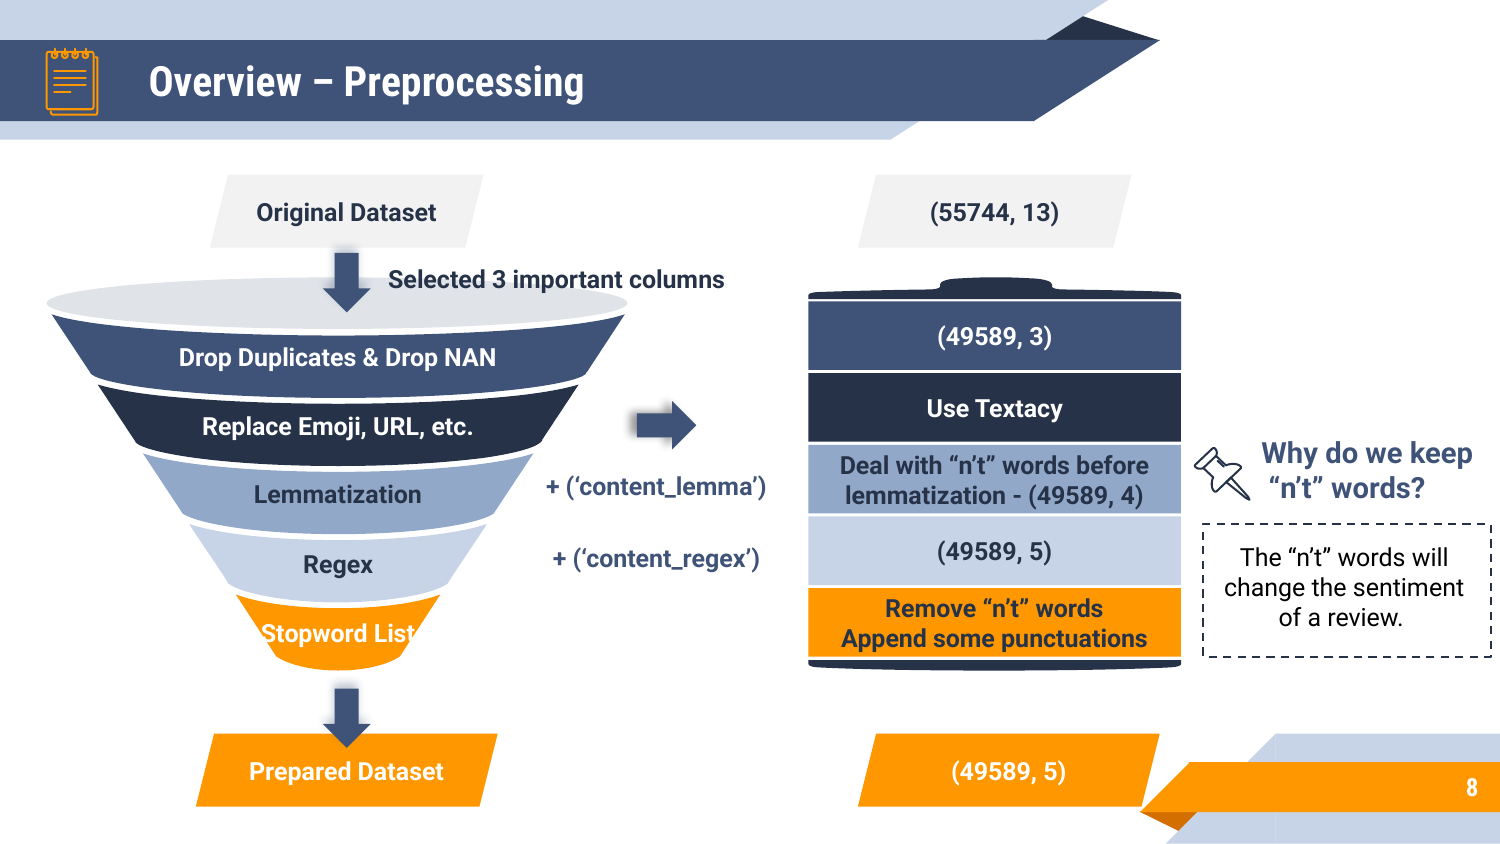

# Overview – Preprocessing

Original Dataset
(55744, 13)

Selected 3 important columns

Drop Duplicates & Drop NAN
Replace Emoji, URL, etc.
Lemmatization
Regex
Stopword List

(49589, 3)
Use Textacy
Deal with “n’t” words before lemmatization - (49589, 4)
(49589, 5)
Remove “n’t” words
Append some punctuations

Why do we keep
 “n’t” words?

+ (‘content_lemma’)

The “n’t” words will change the sentiment of a review.
+ (‘content_regex’)

Prepared Dataset
(49589, 5)
8